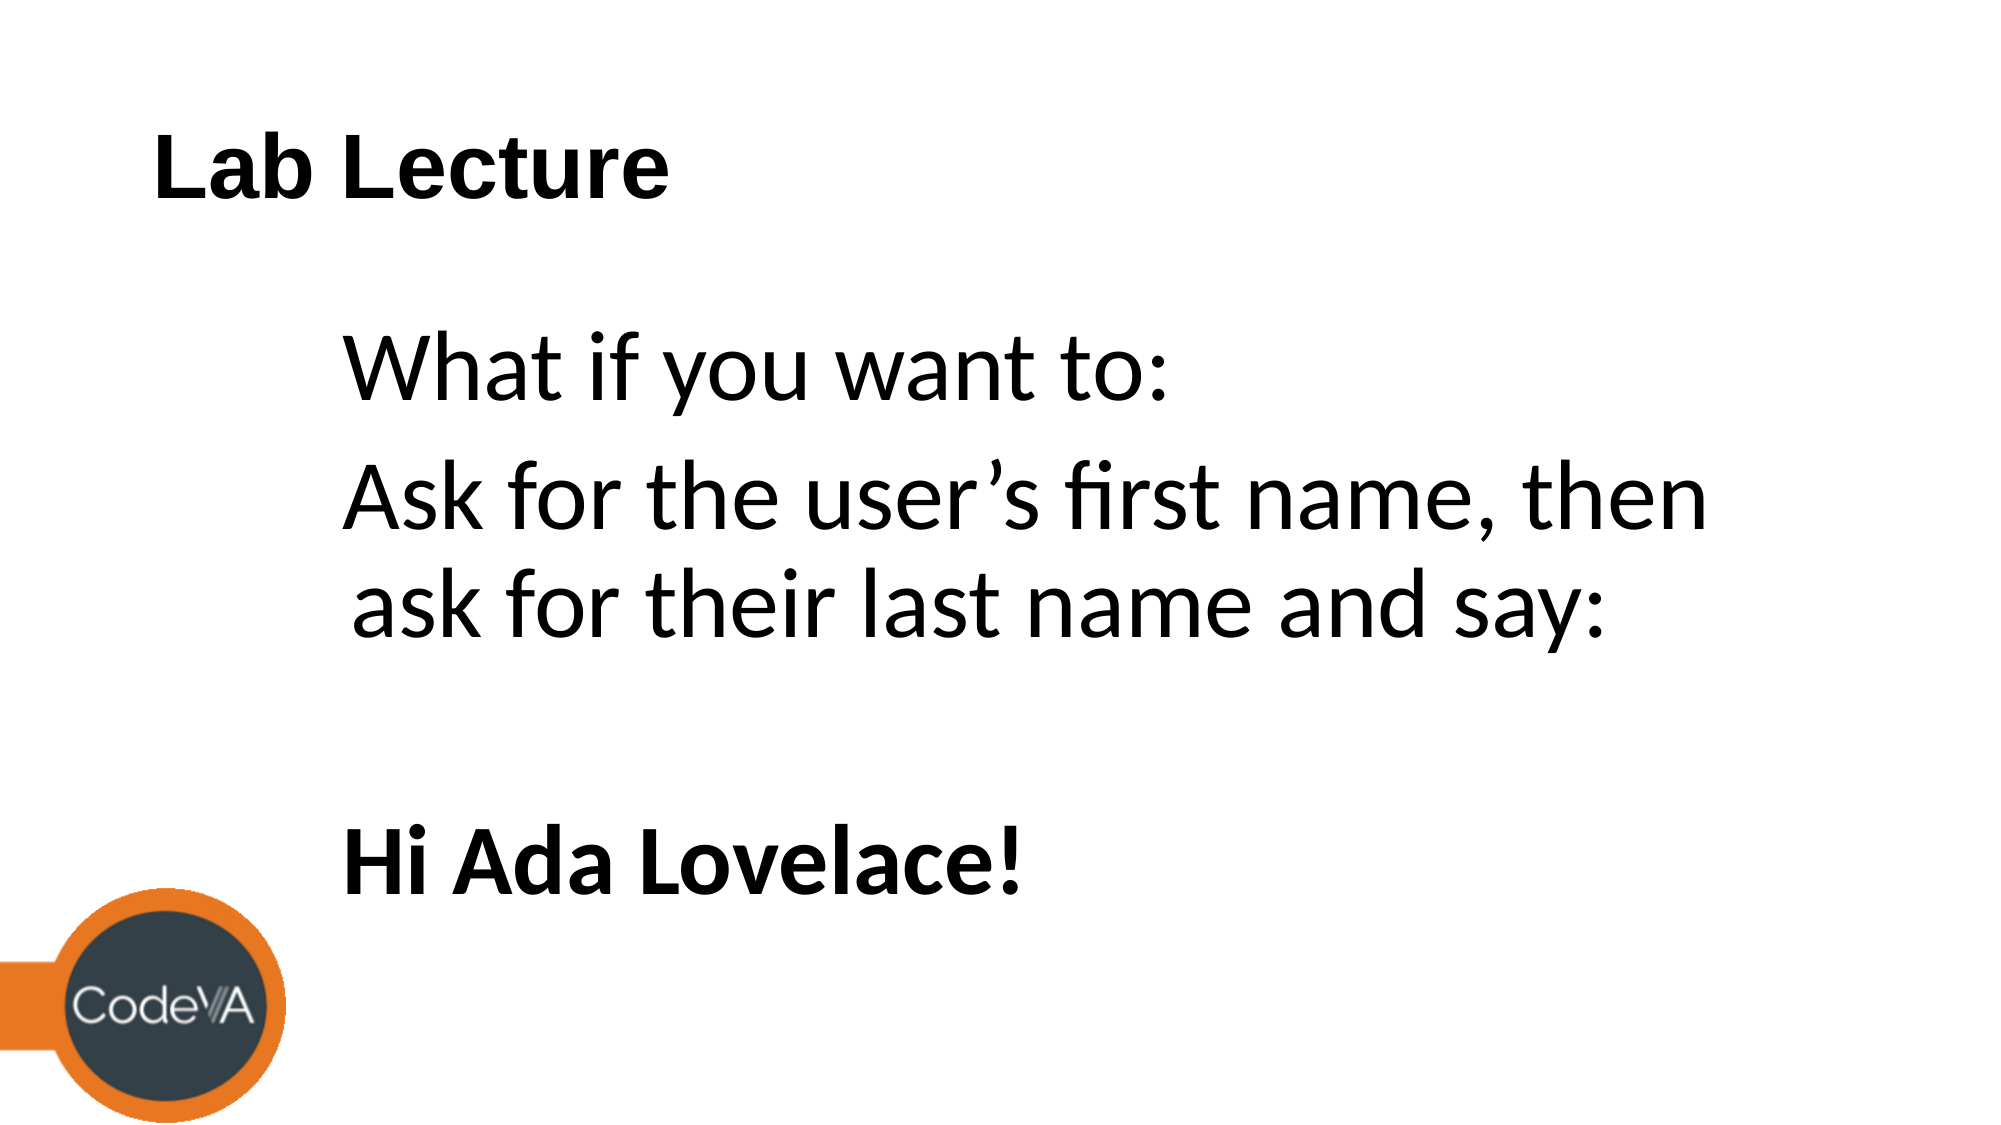

# Lab Lecture
What if you want to:
Ask for the user’s first name, then ask for their last name and say:

Hi Ada Lovelace!